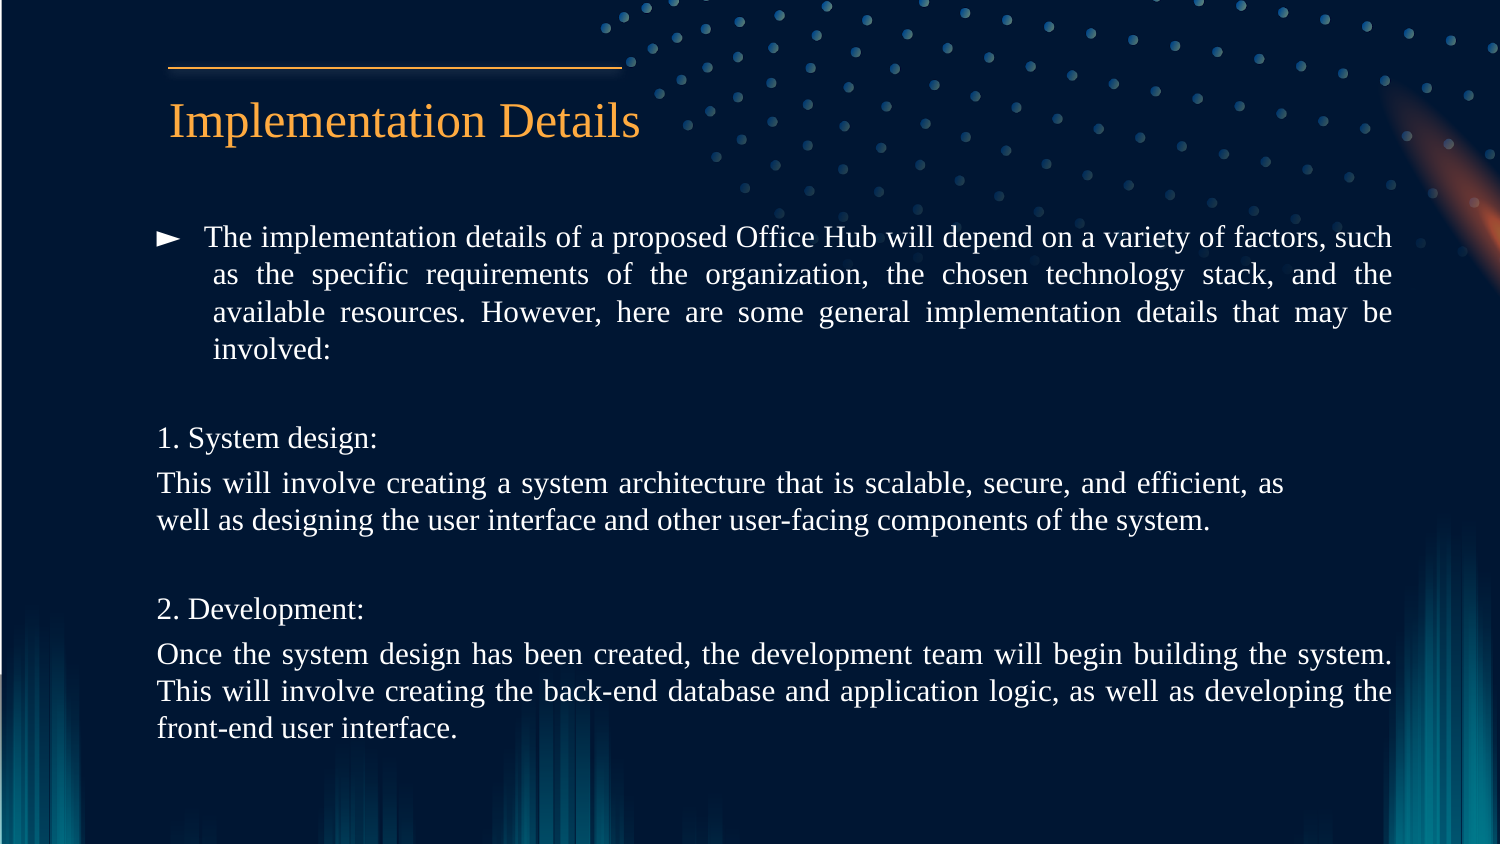

Implementation Details
►   The implementation details of a proposed Office Hub will depend on a variety of factors, such as the specific requirements of the organization, the chosen technology stack, and the available resources. However, here are some general implementation details that may be involved:

1. System design:
This will involve creating a system architecture that is scalable, secure, and efficient, as 	well as designing the user interface and other user-facing components of the system.

2. Development:
Once the system design has been created, the development team will begin building the system. This will involve creating the back-end database and application logic, as well as developing the front-end user interface.